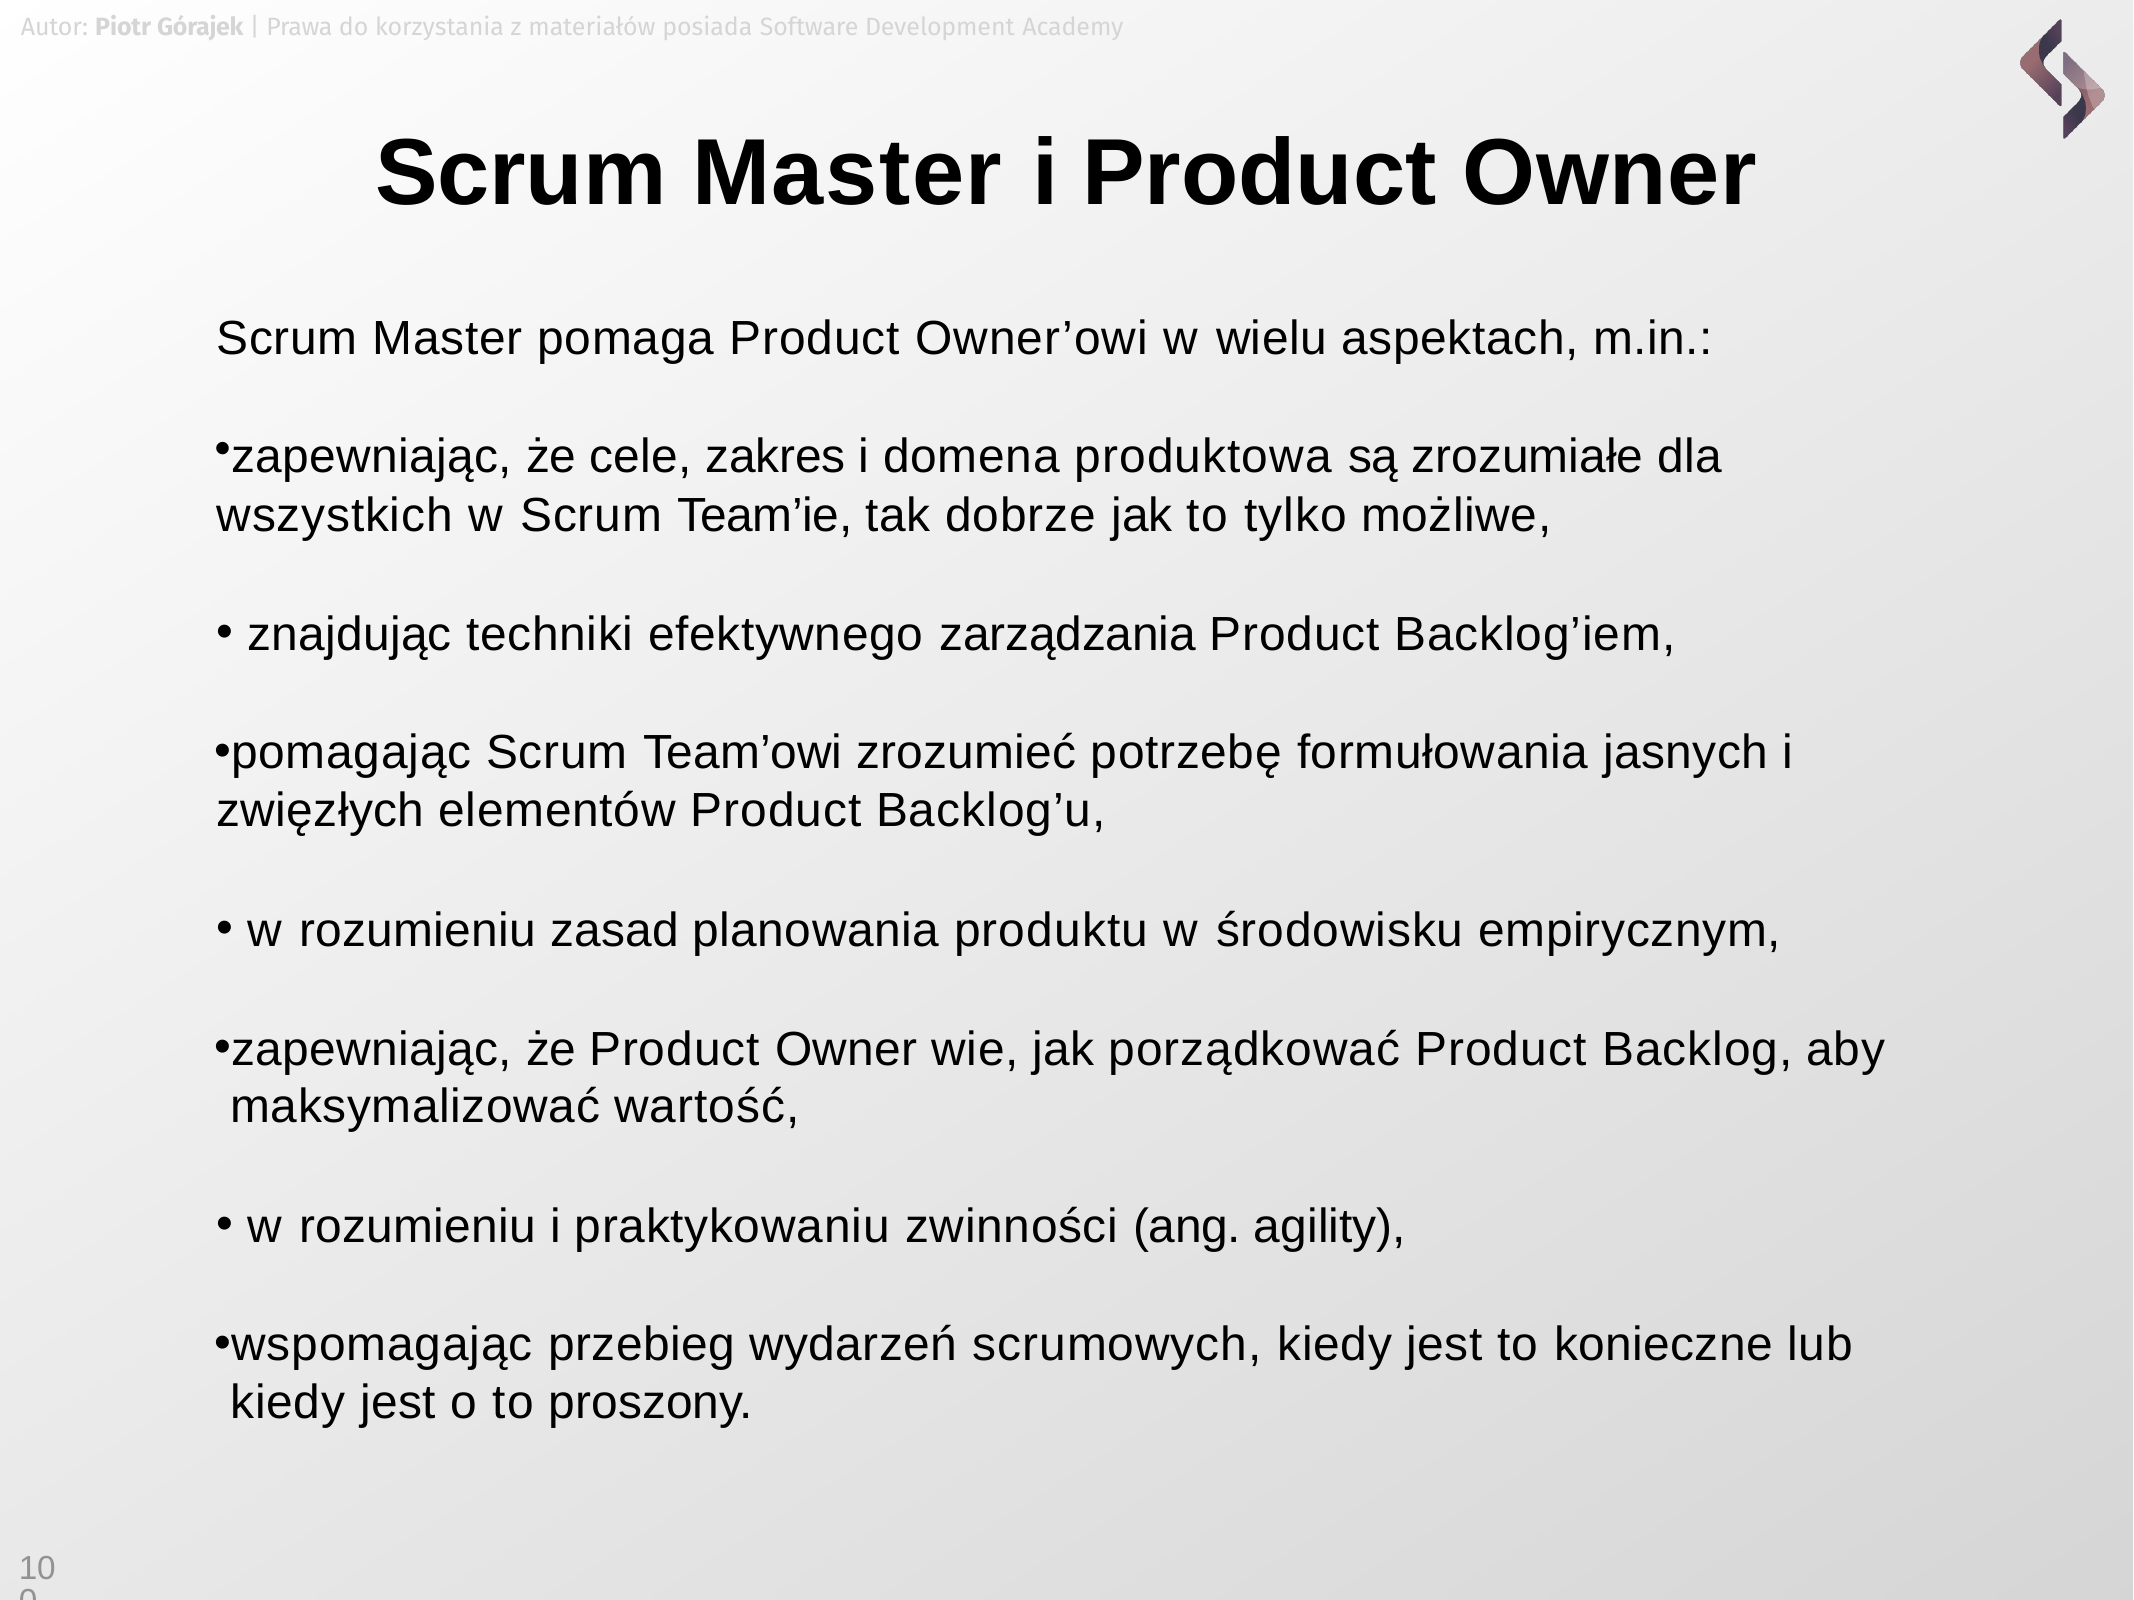

Autor: Piotr Górajek | Prawa do korzystania z materiałów posiada Software Development Academy
# Scrum Master i Product Owner
Scrum Master pomaga Product Owner’owi w wielu aspektach, m.in.:

zapewniając, że cele, zakres i domena produktowa są zrozumiałe dla  wszystkich w Scrum Team’ie, tak dobrze jak to tylko możliwe,

znajdując techniki efektywnego zarządzania Product Backlog’iem,

pomagając Scrum Team’owi zrozumieć potrzebę formułowania jasnych i  zwięzłych elementów Product Backlog’u,

w rozumieniu zasad planowania produktu w środowisku empirycznym,

zapewniając, że Product Owner wie, jak porządkować Product Backlog, aby  maksymalizować wartość,

w rozumieniu i praktykowaniu zwinności (ang. agility),

wspomagając przebieg wydarzeń scrumowych, kiedy jest to konieczne lub  kiedy jest o to proszony.
100